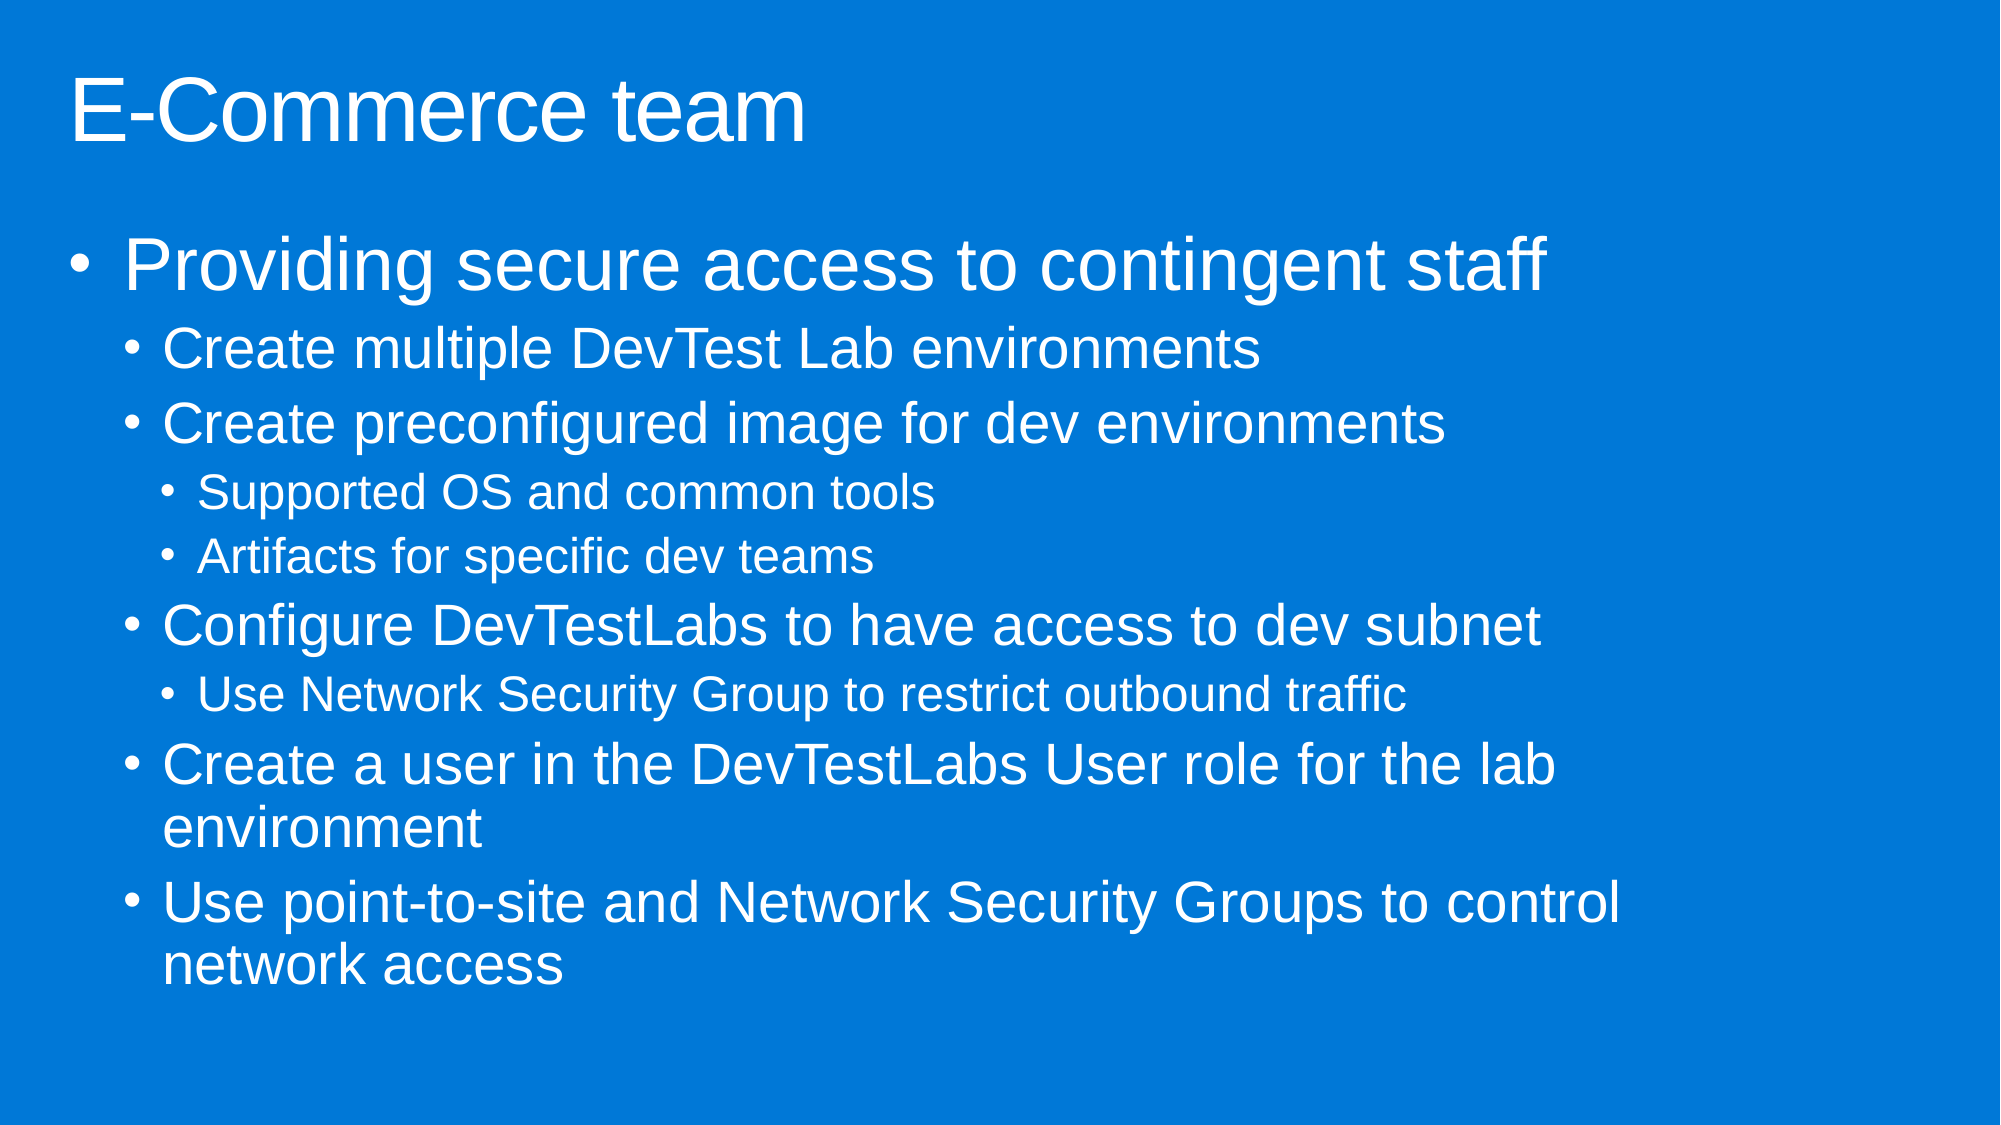

# E-Commerce team
Providing secure access to contingent staff
Create multiple DevTest Lab environments
Create preconfigured image for dev environments
Supported OS and common tools
Artifacts for specific dev teams
Configure DevTestLabs to have access to dev subnet
Use Network Security Group to restrict outbound traffic
Create a user in the DevTestLabs User role for the lab environment
Use point-to-site and Network Security Groups to control network access